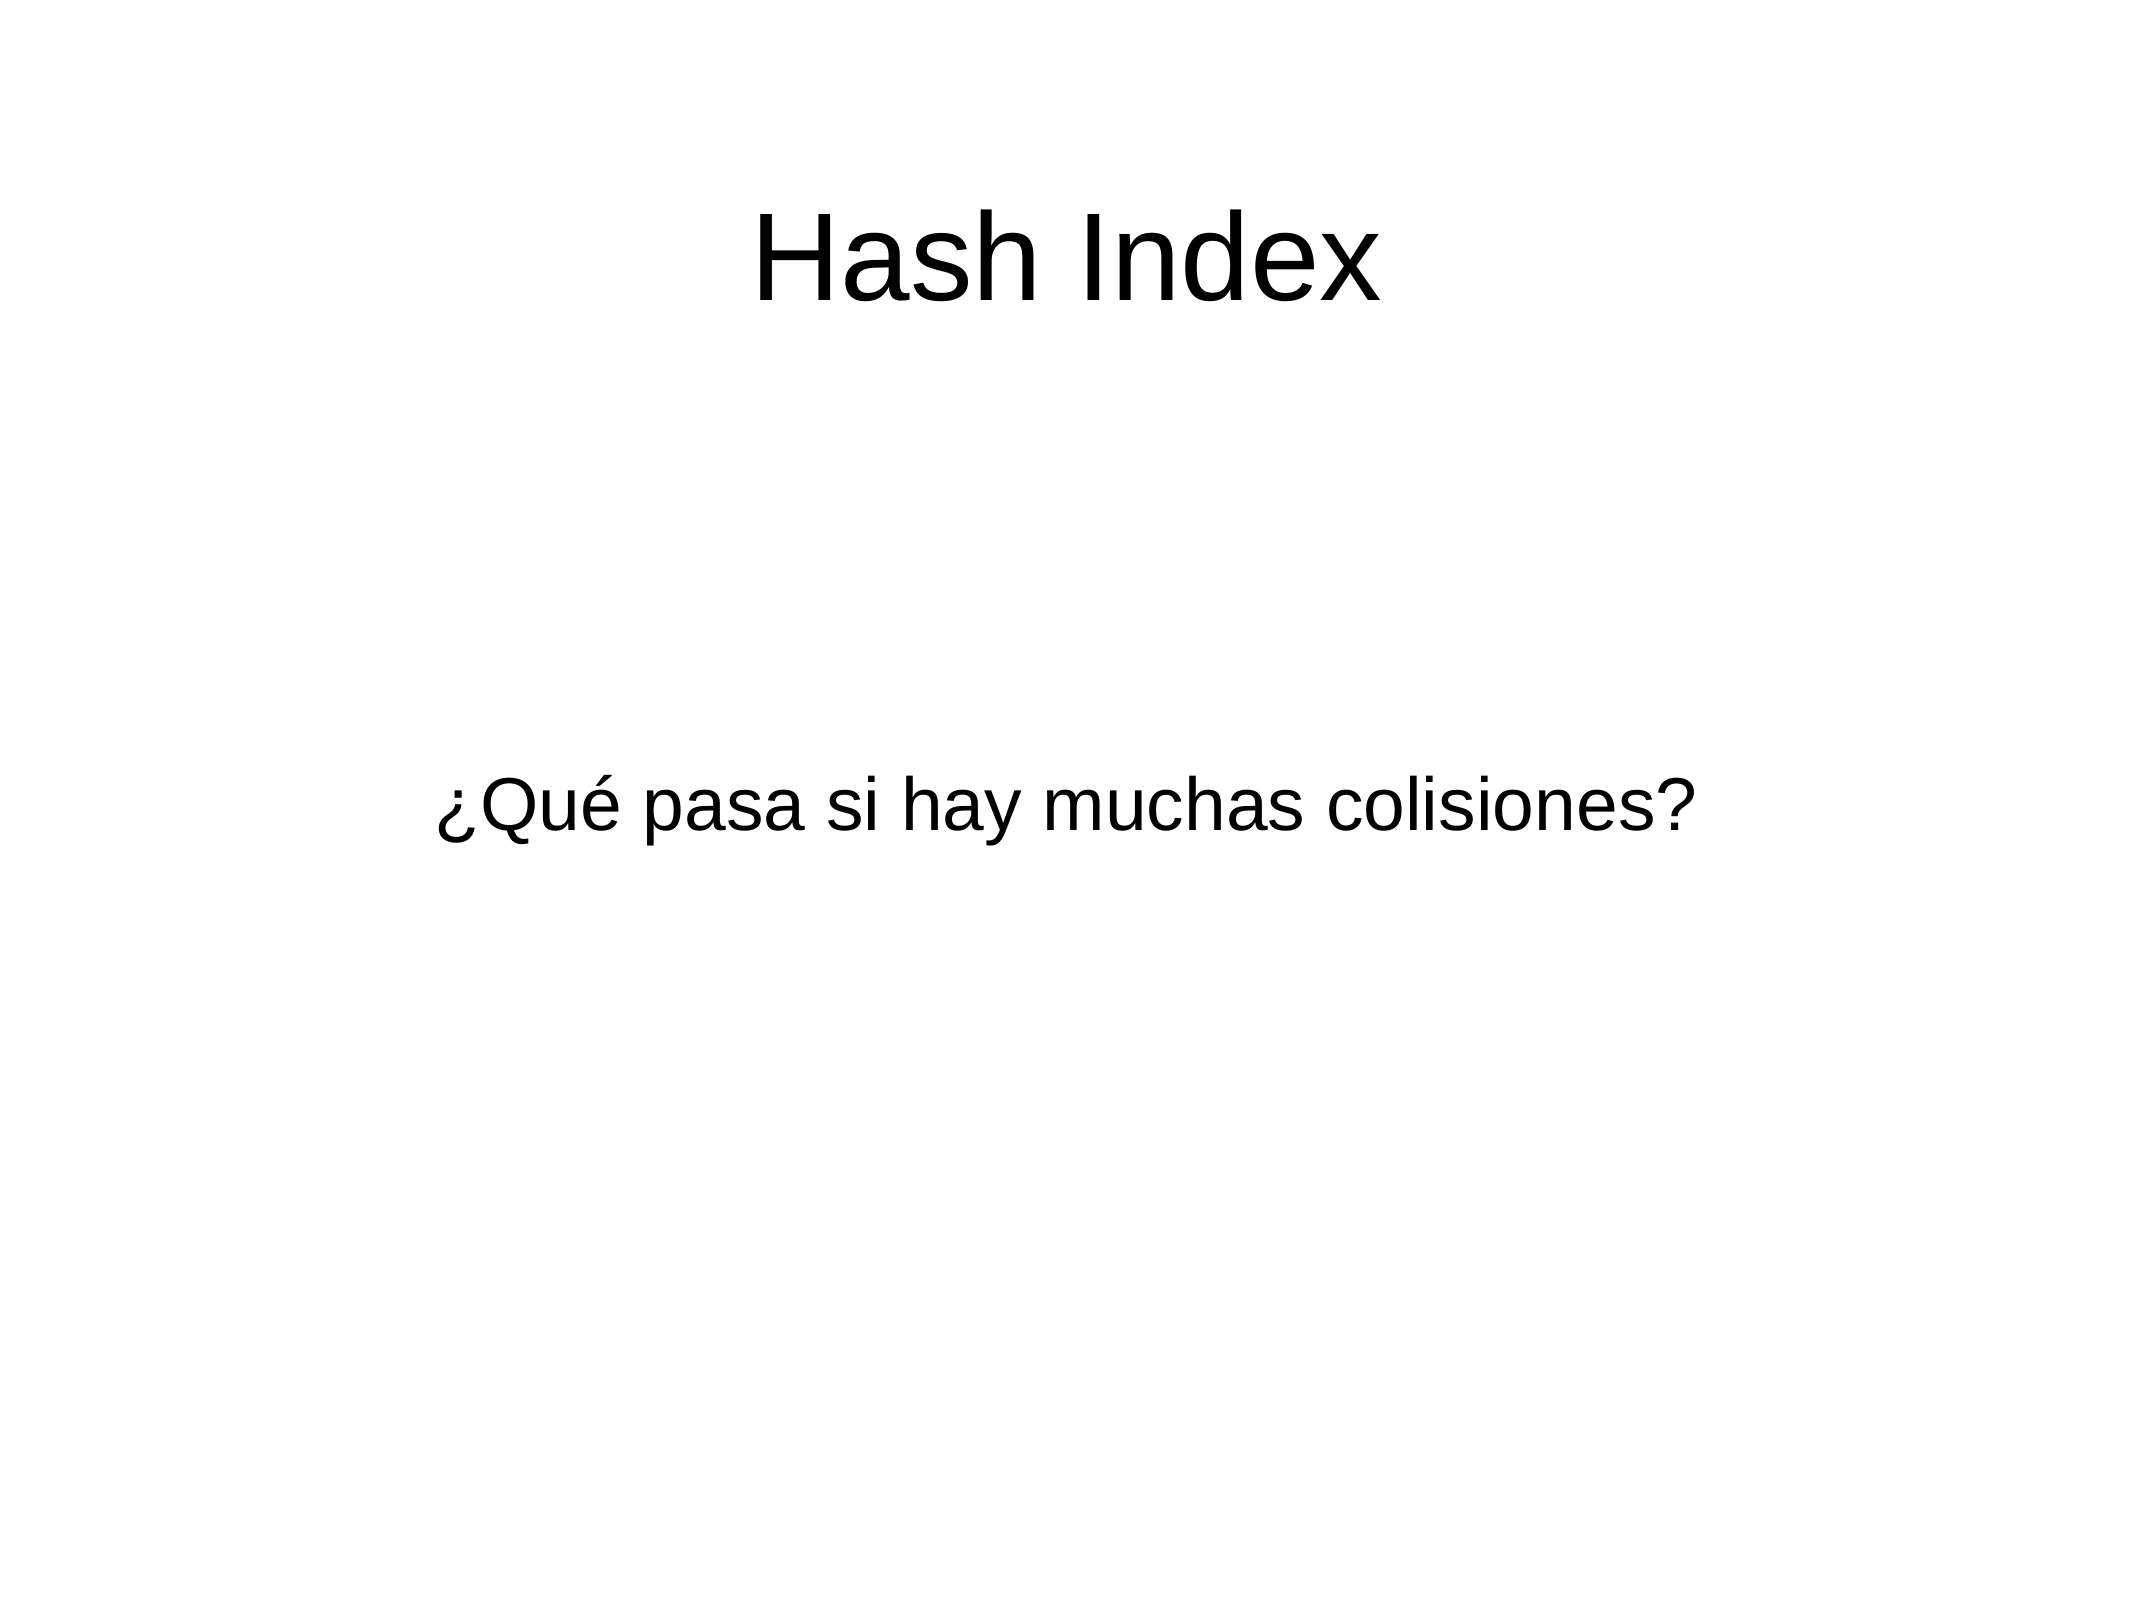

Hash Index
¿Qué pasa si hay muchas colisiones?